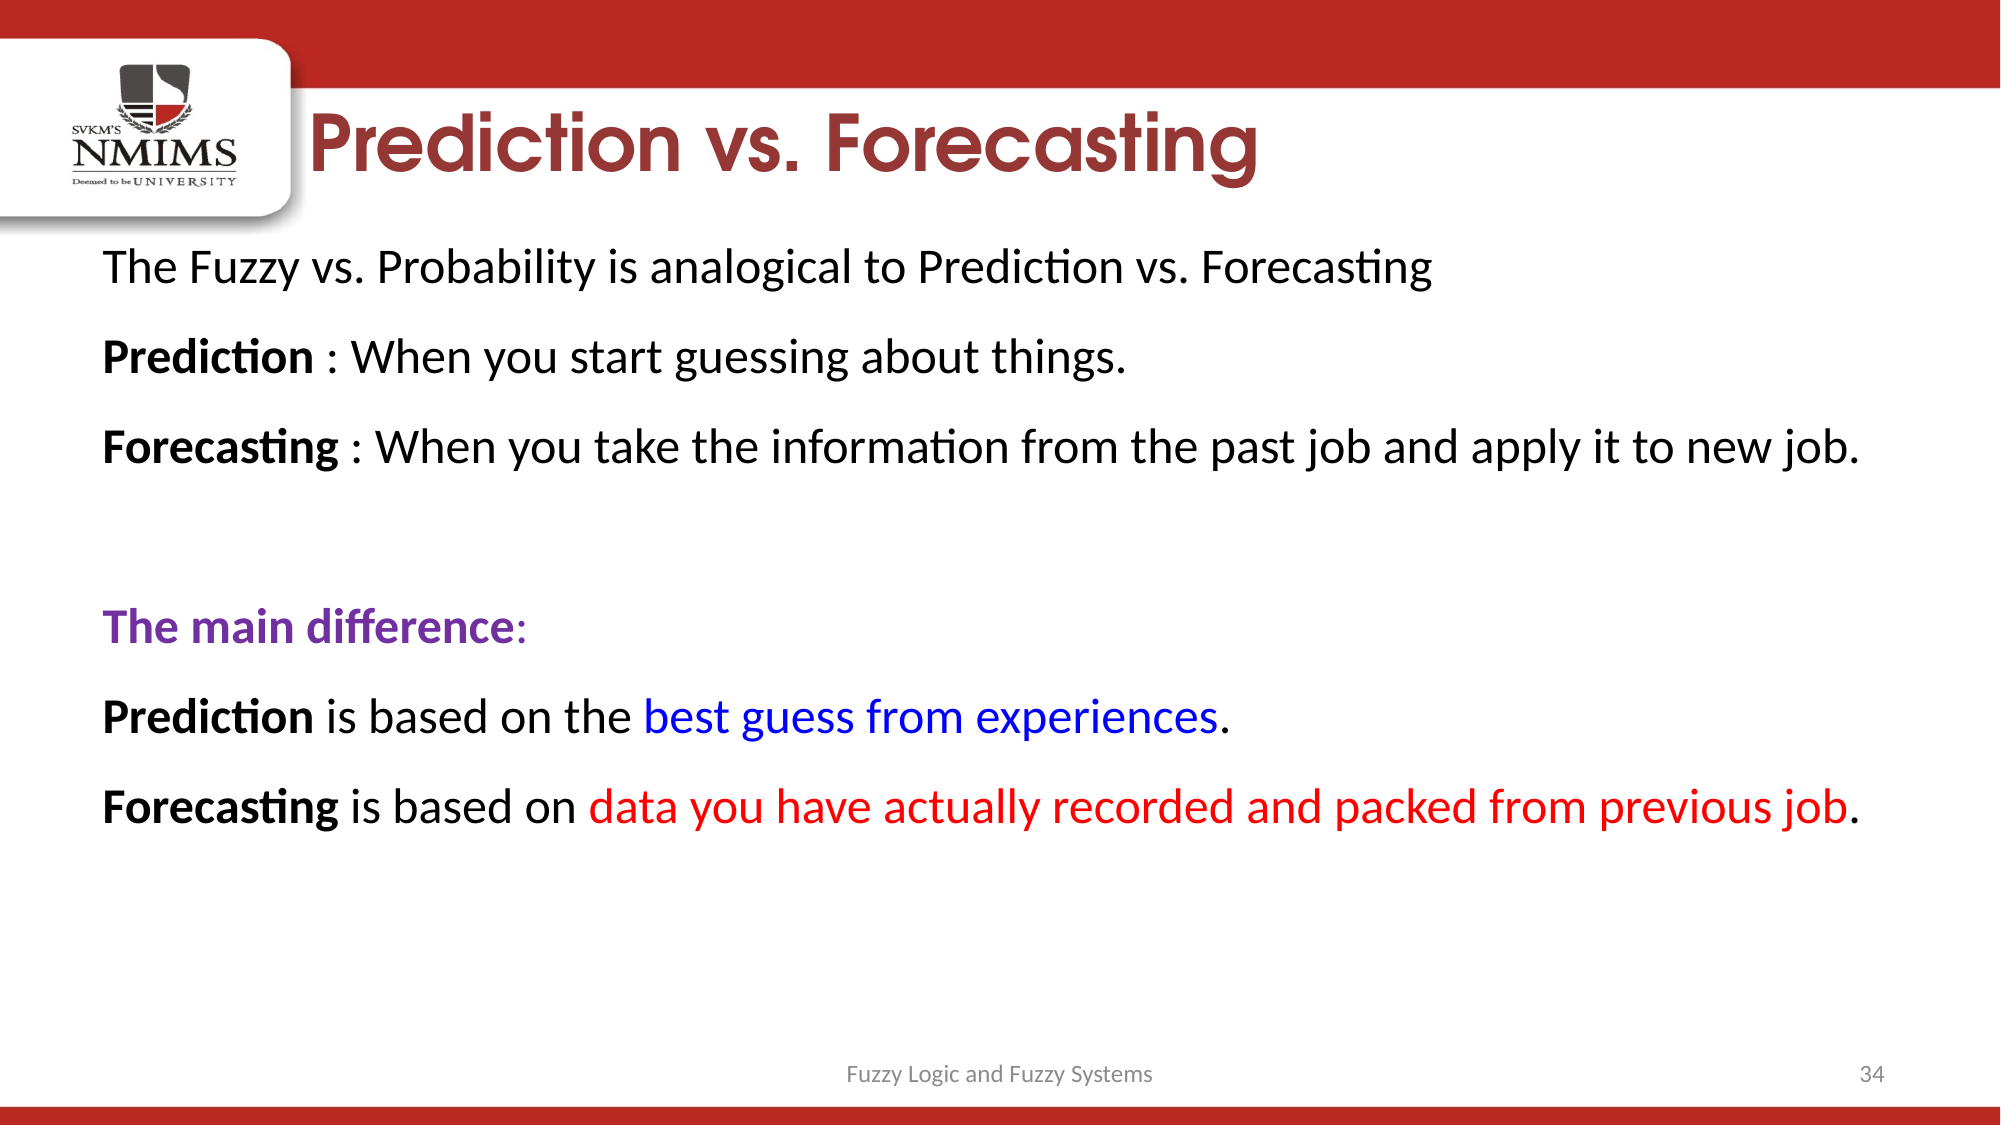

Prediction vs. Forecasting
The Fuzzy vs. Probability is analogical to Prediction vs. Forecasting
Prediction : When you start guessing about things.
Forecasting : When you take the information from the past job and apply it to new job.

The main difference:
Prediction is based on the best guess from experiences.
Forecasting is based on data you have actually recorded and packed from previous job.
Fuzzy Logic and Fuzzy Systems
34